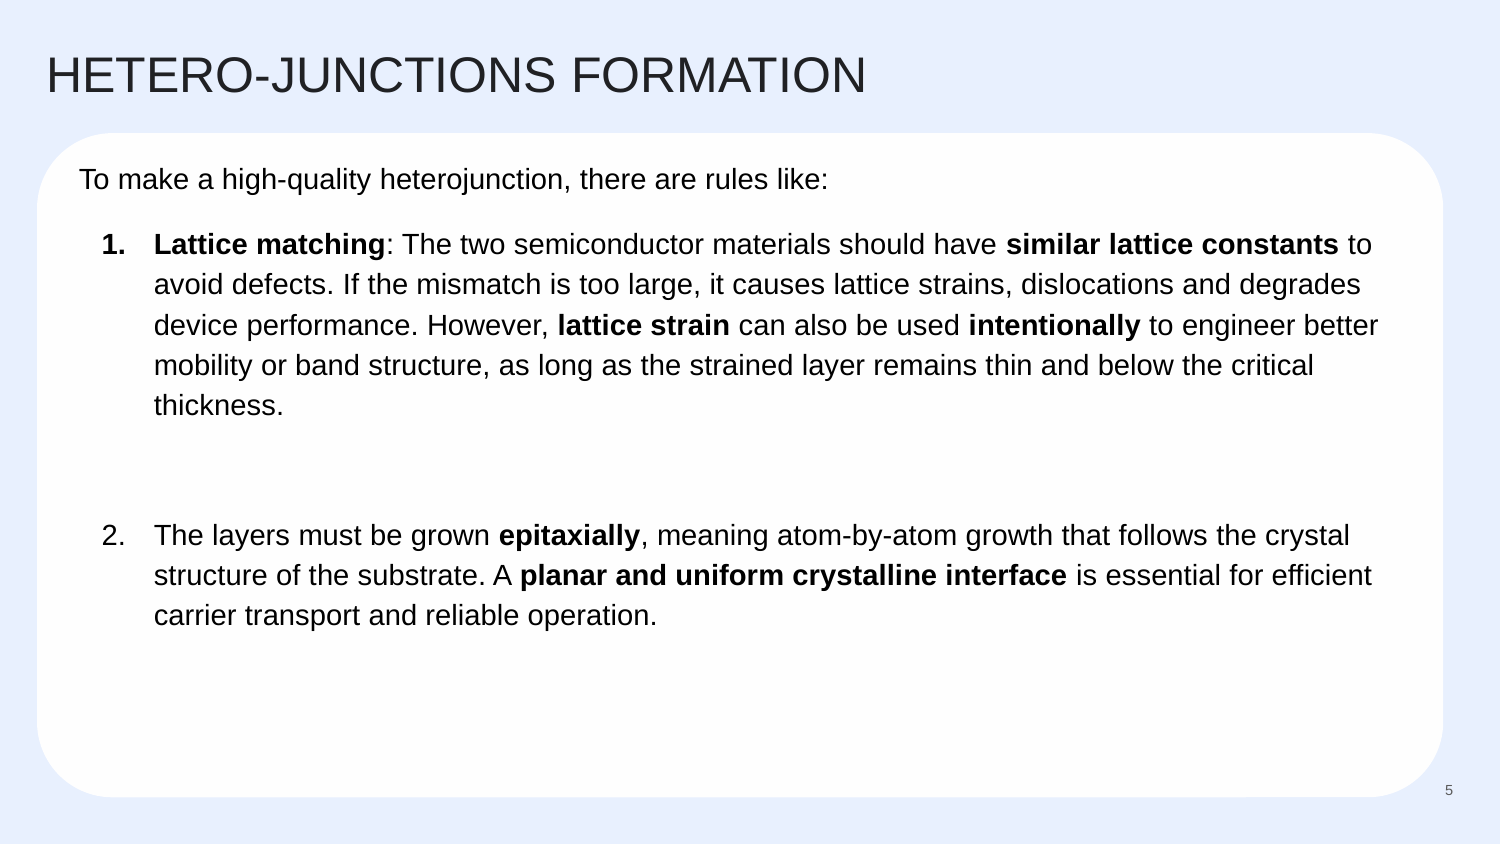

# HETERO-JUNCTIONS FORMATION

To make a high-quality heterojunction, there are rules like:
Lattice matching: The two semiconductor materials should have similar lattice constants to avoid defects. If the mismatch is too large, it causes lattice strains, dislocations and degrades device performance. However, lattice strain can also be used intentionally to engineer better mobility or band structure, as long as the strained layer remains thin and below the critical thickness.

The layers must be grown epitaxially, meaning atom-by-atom growth that follows the crystal structure of the substrate. A planar and uniform crystalline interface is essential for efficient carrier transport and reliable operation.
5